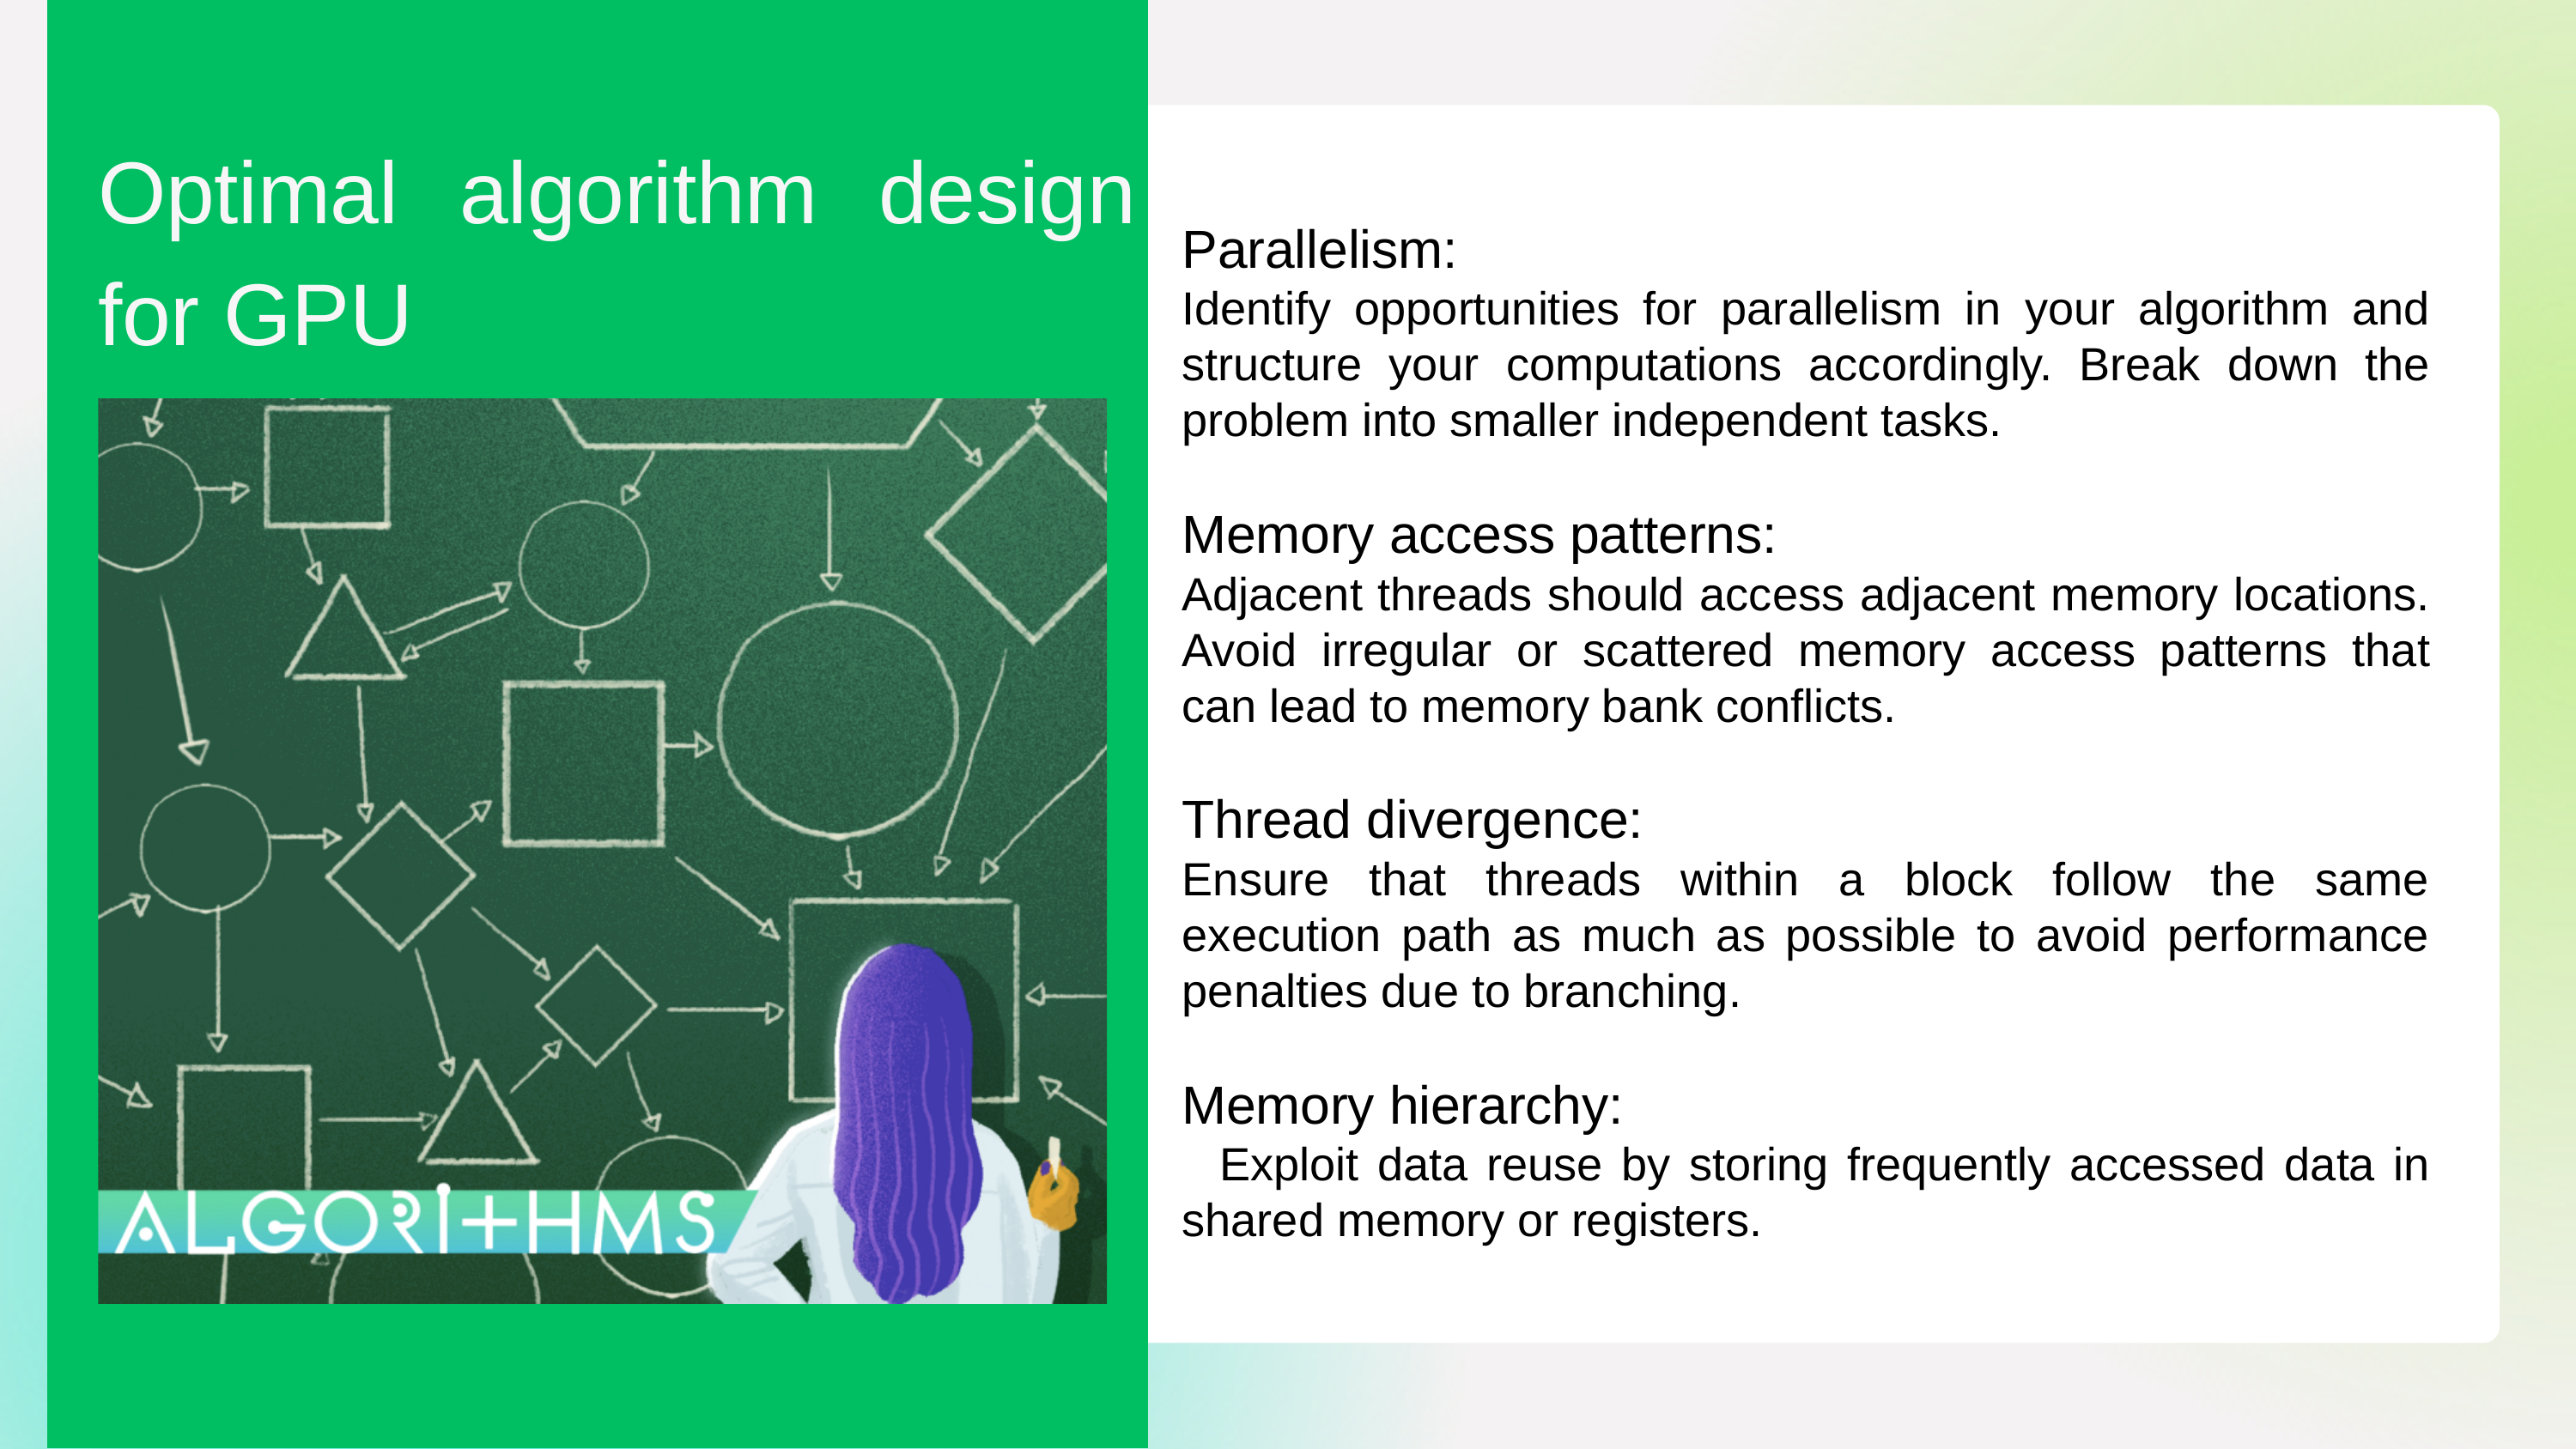

Optimal algorithm design for GPU
 .

Parallelism:
Identify opportunities for parallelism in your algorithm and structure your computations accordingly. Break down the problem into smaller independent tasks.

Memory access patterns:
Adjacent threads should access adjacent memory locations. Avoid irregular or scattered memory access patterns that can lead to memory bank conflicts.

Thread divergence:
Ensure that threads within a block follow the same execution path as much as possible to avoid performance penalties due to branching.

Memory hierarchy:
  Exploit data reuse by storing frequently accessed data in shared memory or registers.